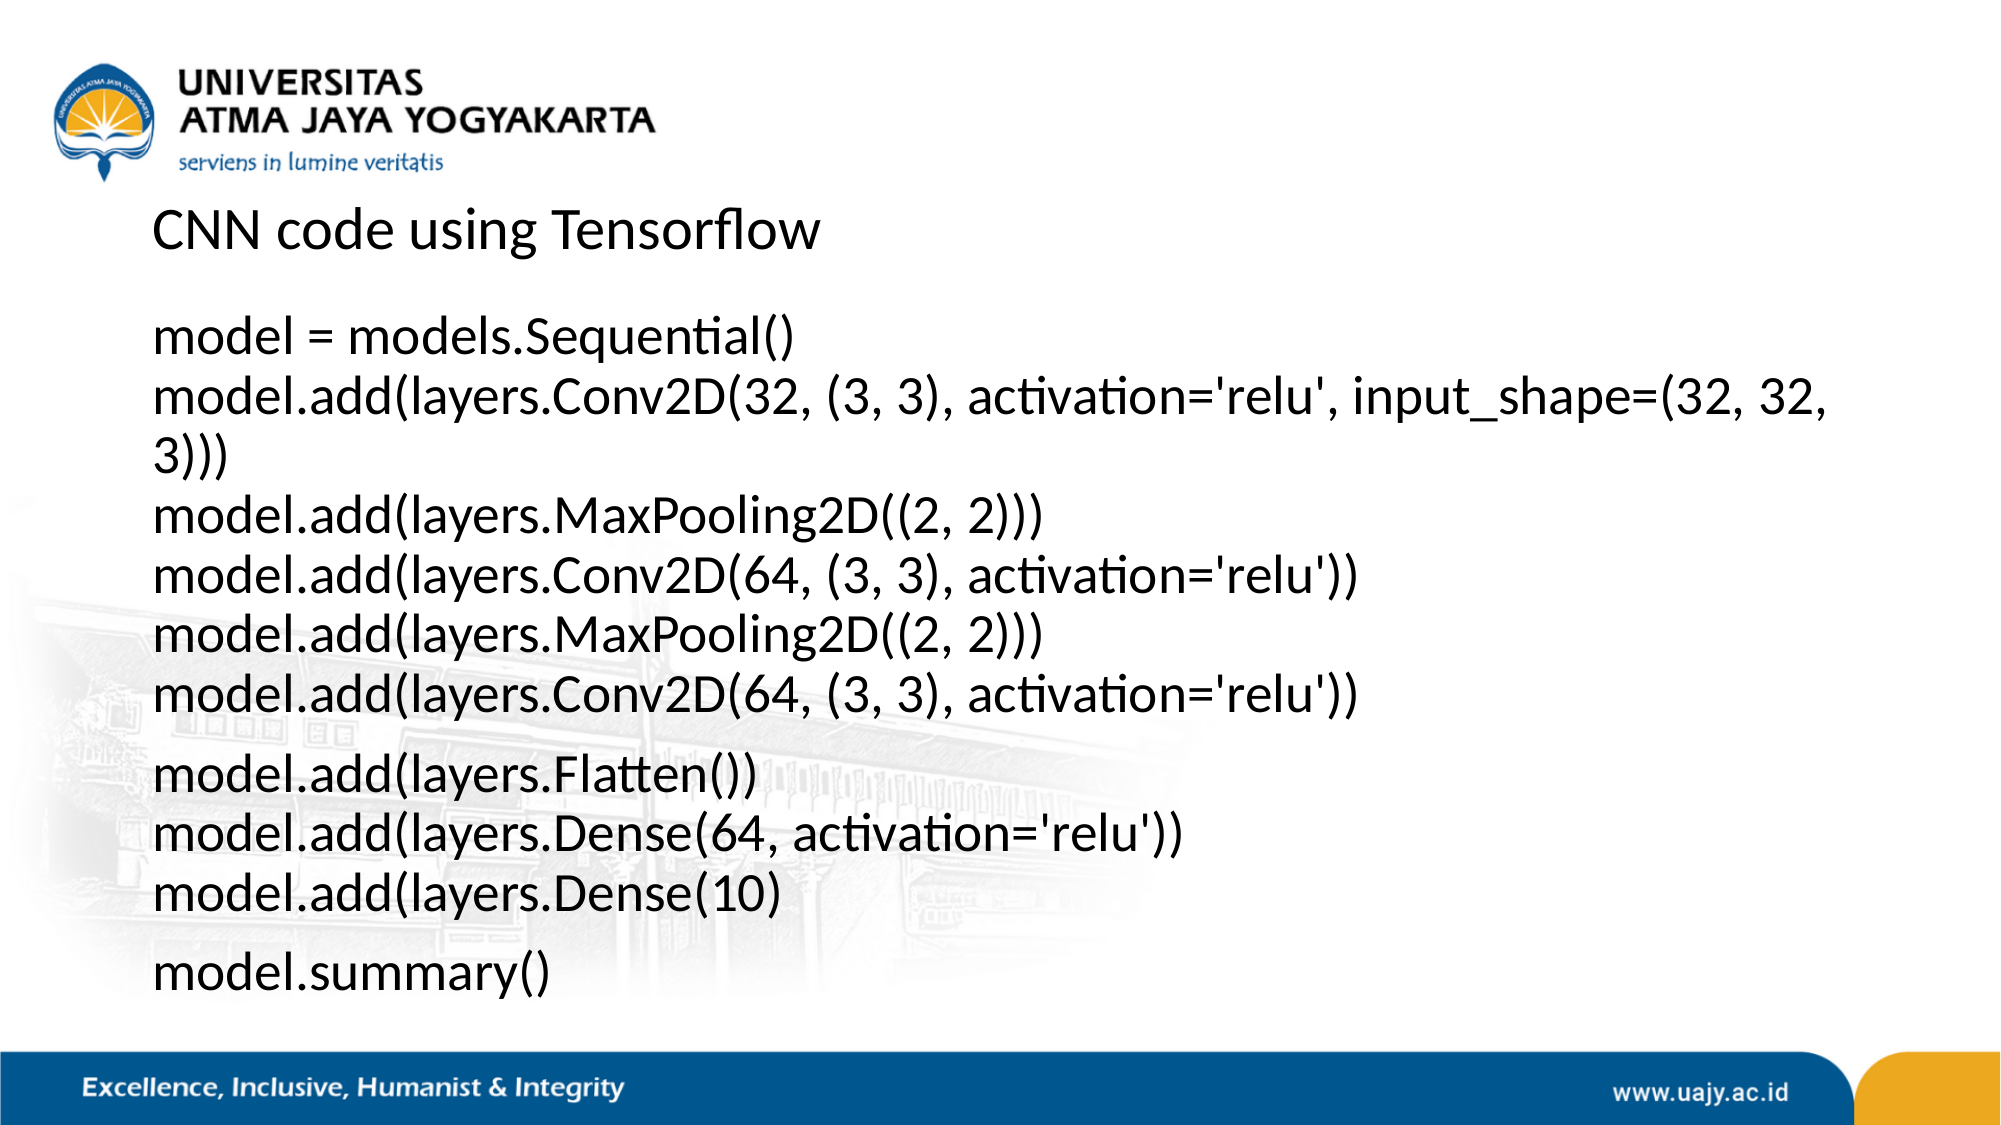

# CNN code using Tensorflow
model = models.Sequential()
model.add(layers.Conv2D(32, (3, 3), activation='relu', input_shape=(32, 32, 3)))
model.add(layers.MaxPooling2D((2, 2)))
model.add(layers.Conv2D(64, (3, 3), activation='relu'))
model.add(layers.MaxPooling2D((2, 2)))
model.add(layers.Conv2D(64, (3, 3), activation='relu'))
model.add(layers.Flatten())
model.add(layers.Dense(64, activation='relu'))
model.add(layers.Dense(10)
model.summary()